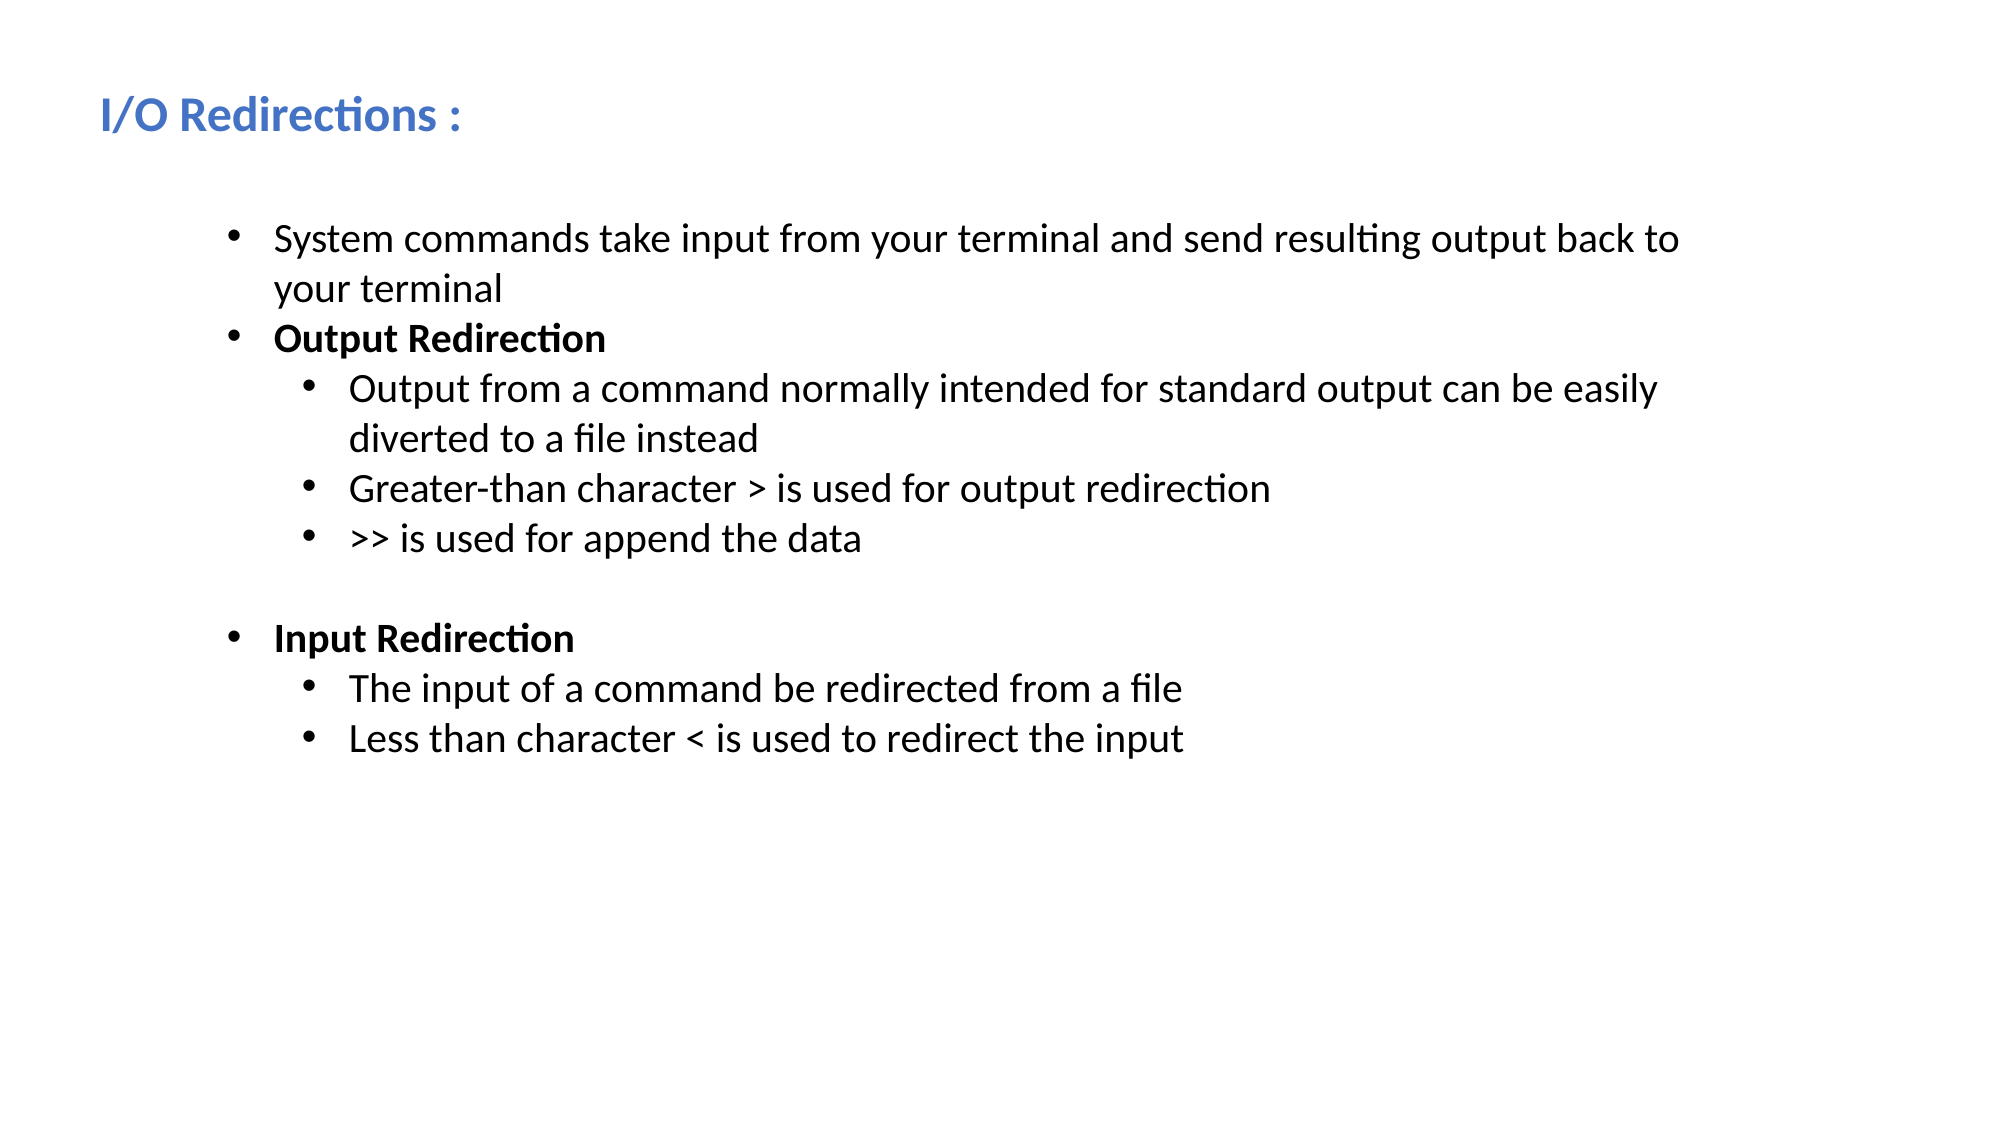

I/O Redirections :
System commands take input from your terminal and send resulting output back to your terminal
Output Redirection
Output from a command normally intended for standard output can be easily diverted to a file instead
Greater-than character > is used for output redirection
>> is used for append the data

Input Redirection
The input of a command be redirected from a file
Less than character < is used to redirect the input